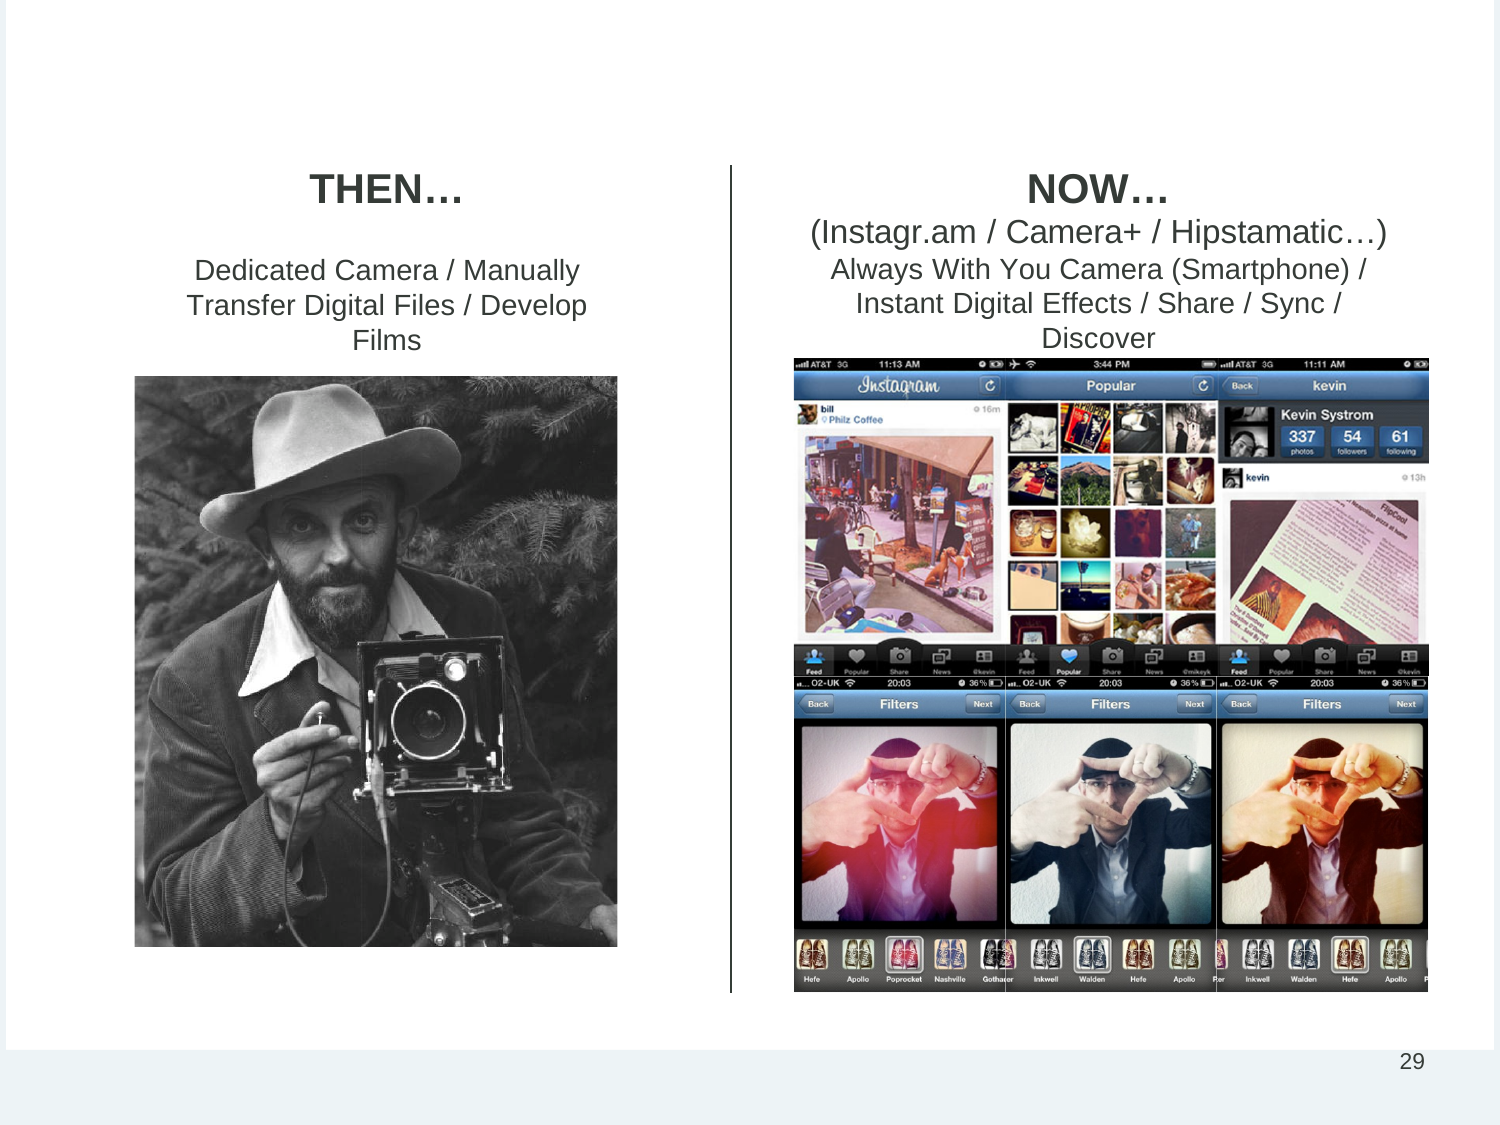

# Re-Imagination of Photography…
THEN…

Dedicated Camera / Manually Transfer Digital Files / Develop Films
NOW…
(Instagr.am / Camera+ / Hipstamatic…) Always With You Camera (Smartphone) / Instant Digital Effects / Share / Sync / Discover

29